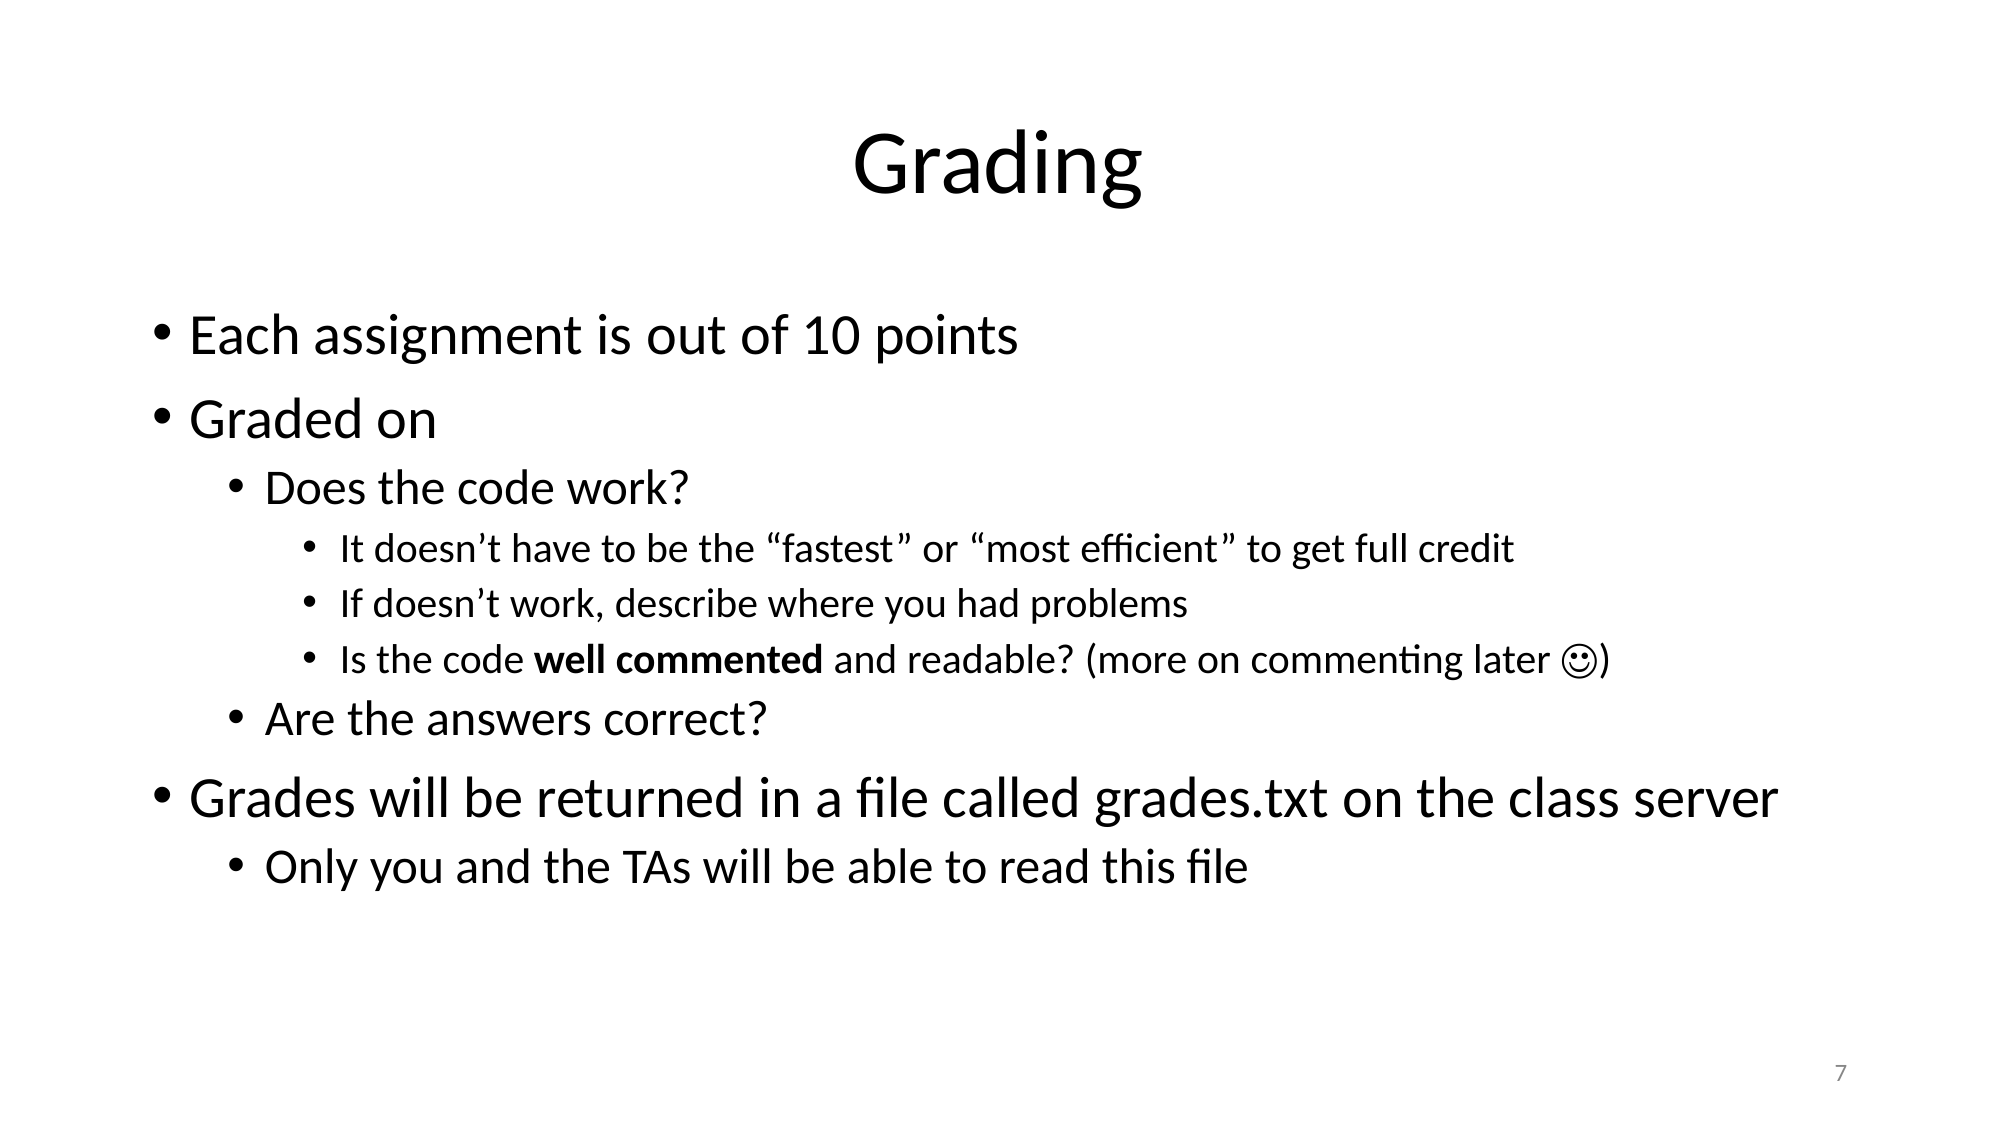

# Grading
Each assignment is out of 10 points
Graded on
Does the code work?
It doesn’t have to be the “fastest” or “most efficient” to get full credit
If doesn’t work, describe where you had problems
Is the code well commented and readable? (more on commenting later ☺)
Are the answers correct?
Grades will be returned in a file called grades.txt on the class server
Only you and the TAs will be able to read this file
7